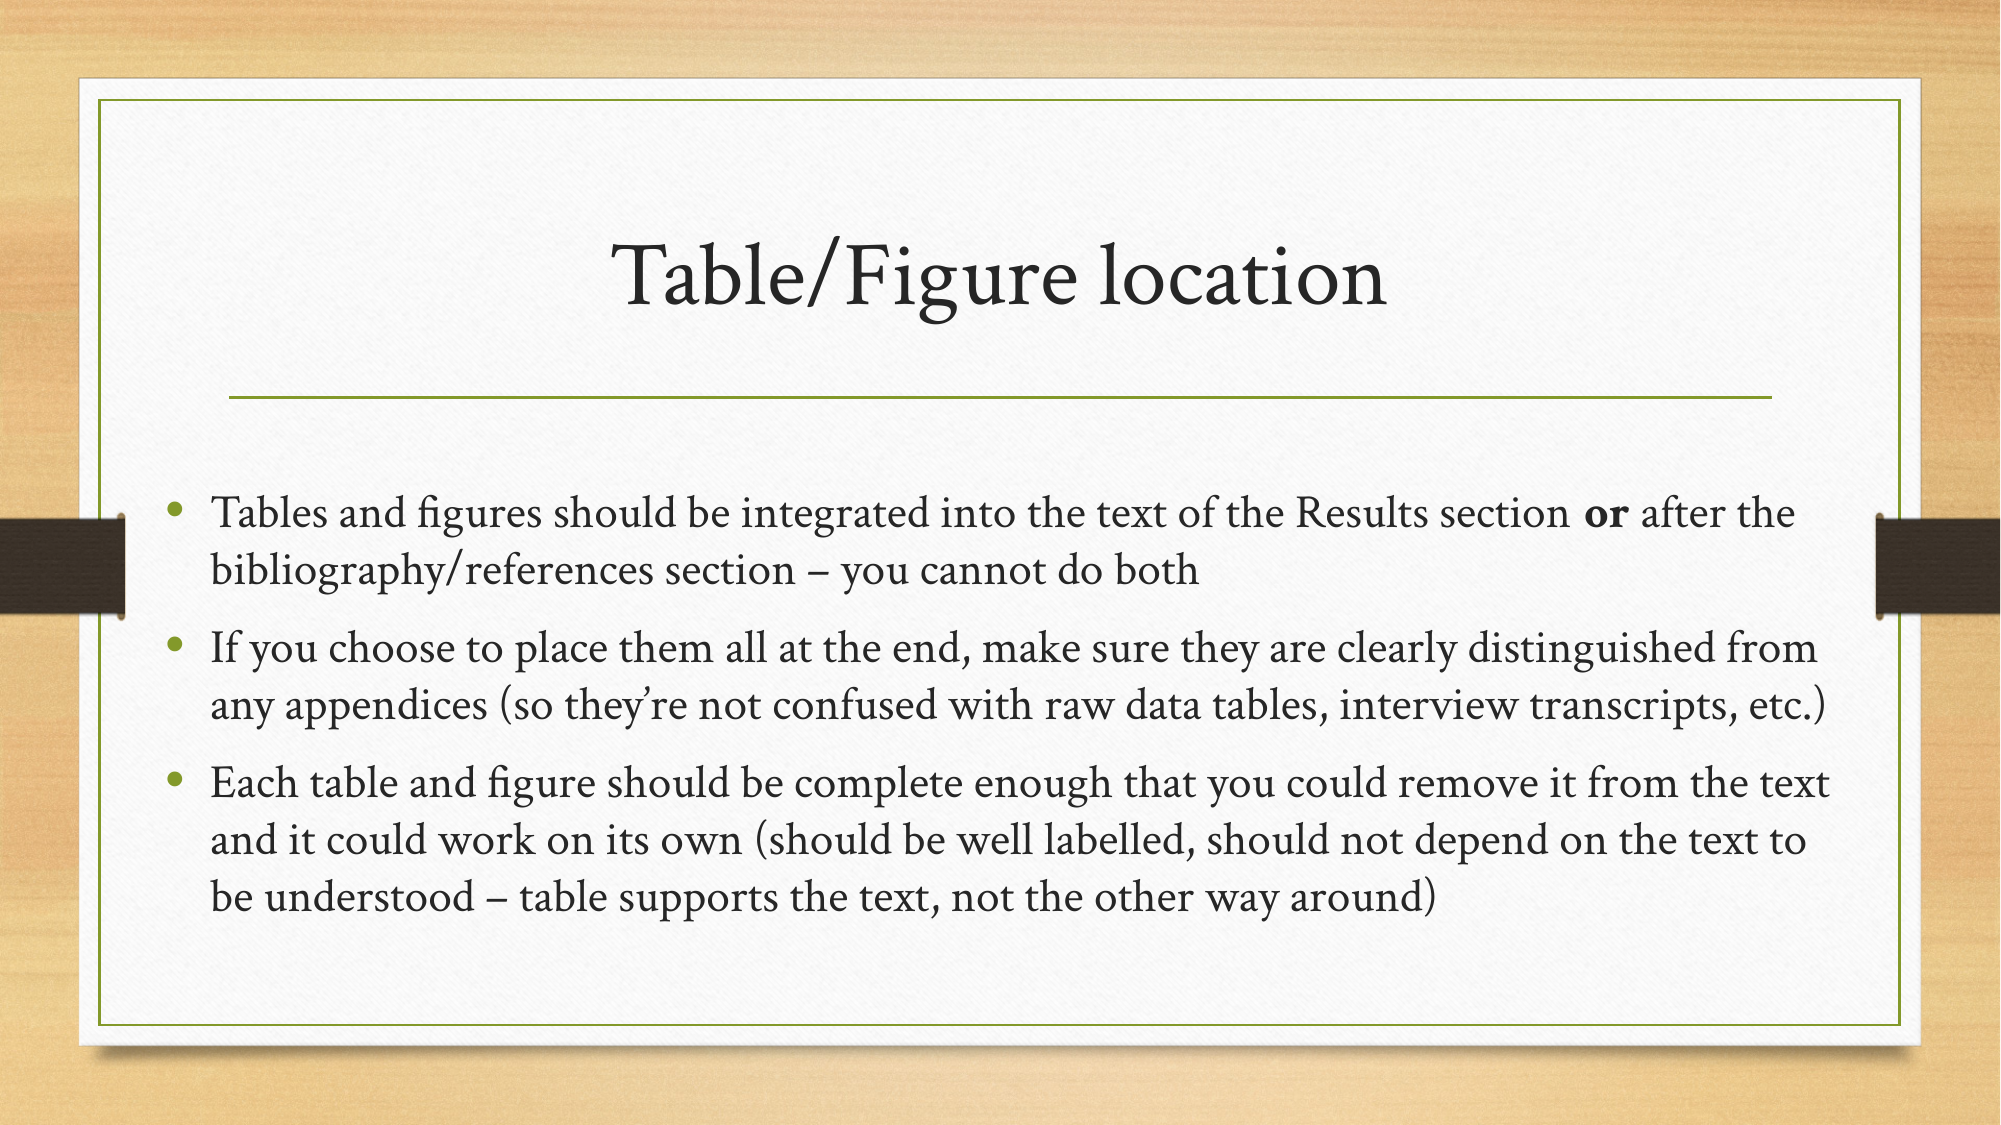

# Table/Figure location

Tables and figures should be integrated into the text of the Results section or after the bibliography/references section – you cannot do both
If you choose to place them all at the end, make sure they are clearly distinguished from any appendices (so they’re not confused with raw data tables, interview transcripts, etc.)
Each table and figure should be complete enough that you could remove it from the text and it could work on its own (should be well labelled, should not depend on the text to be understood – table supports the text, not the other way around)